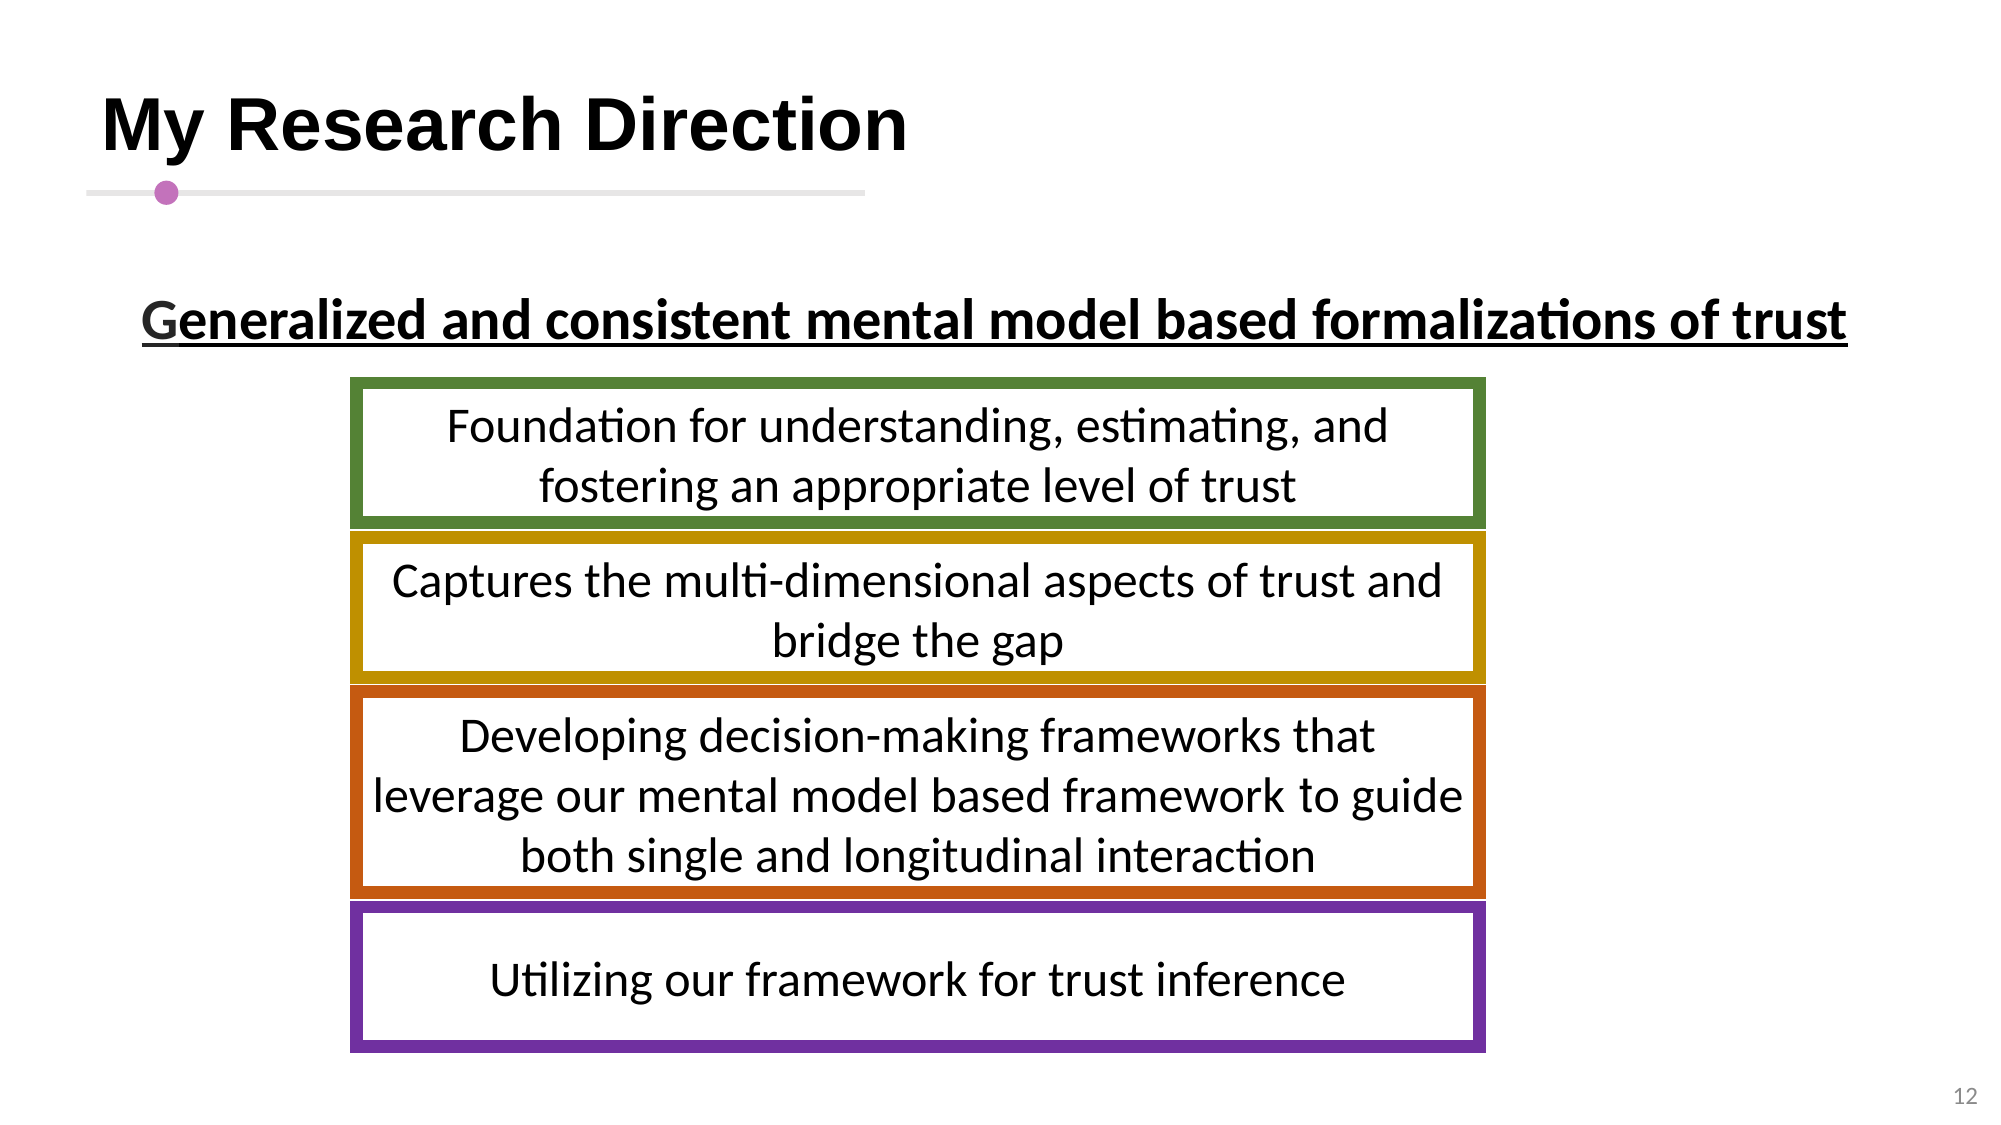

# My Research Direction
Generalized and consistent mental model based formalizations of trust
Foundation for understanding, estimating, and fostering an appropriate level of trust
Captures the multi-dimensional aspects of trust and bridge the gap
Developing decision-making frameworks that leverage our mental model based framework to guide both single and longitudinal interaction
Utilizing our framework for trust inference